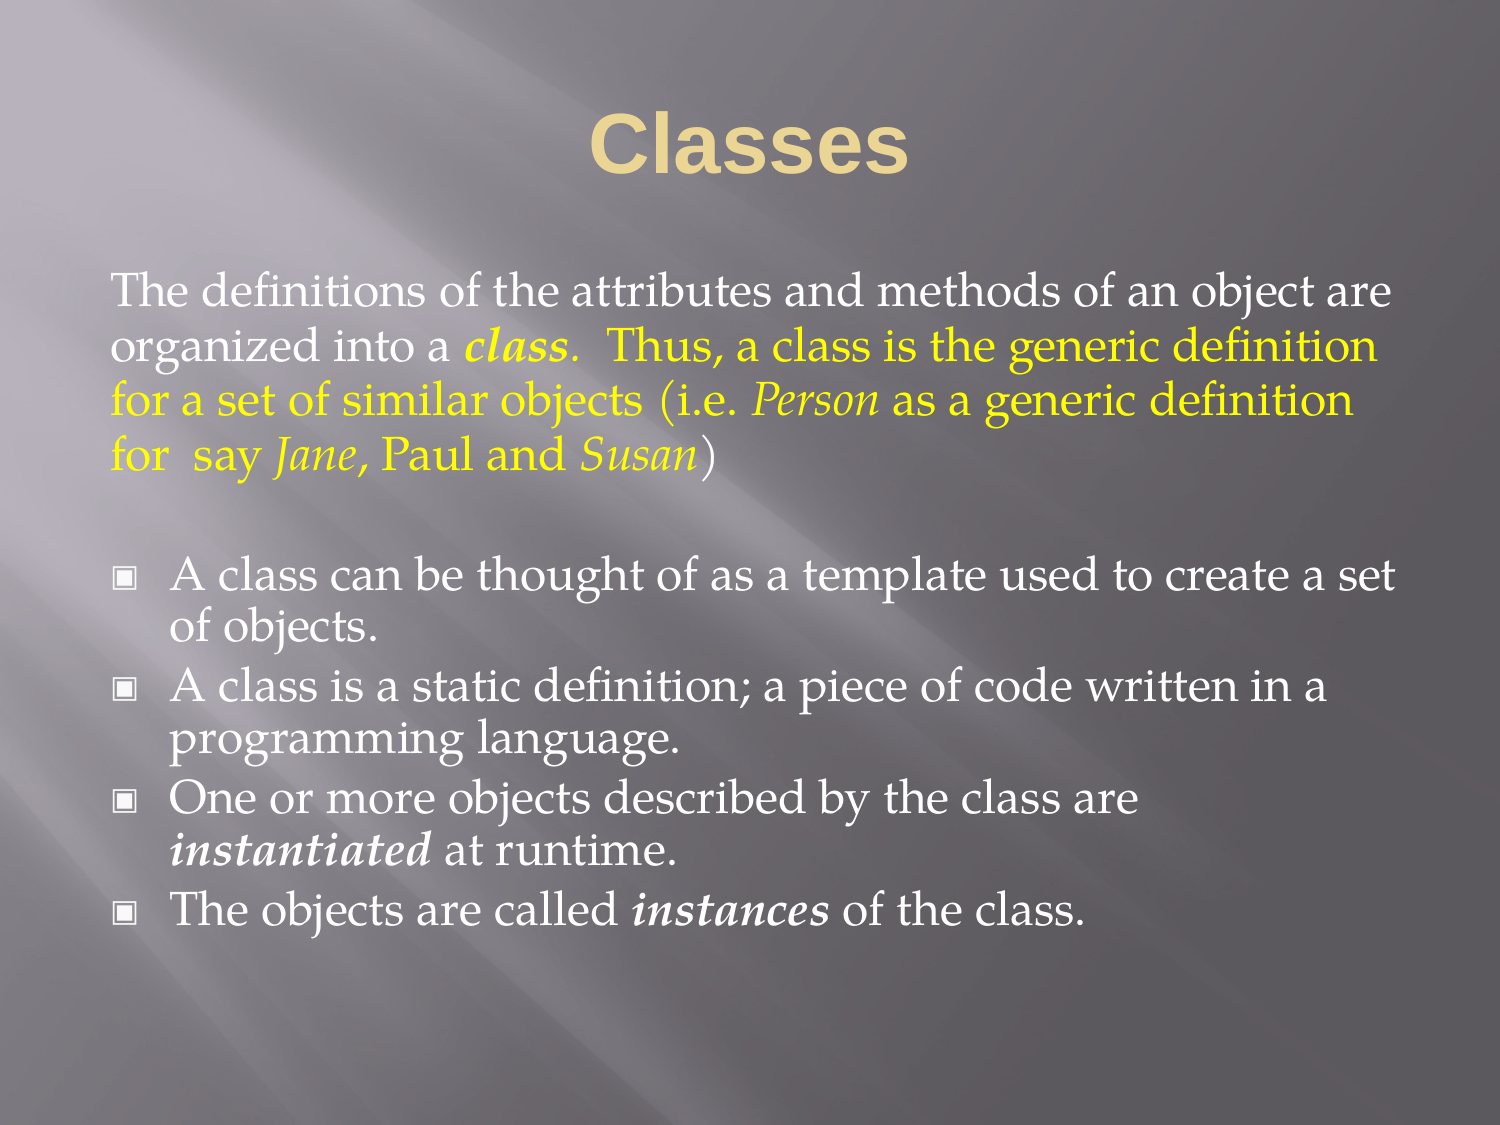

# Classes
The definitions of the attributes and methods of an object are
organized into a class.  Thus, a class is the generic definition
for a set of similar objects (i.e. Person as a generic definition
for  say Jane, Paul and Susan)

A class can be thought of as a template used to create a set of objects.
A class is a static definition; a piece of code written in a programming language.
One or more objects described by the class are instantiated at runtime.
The objects are called instances of the class.